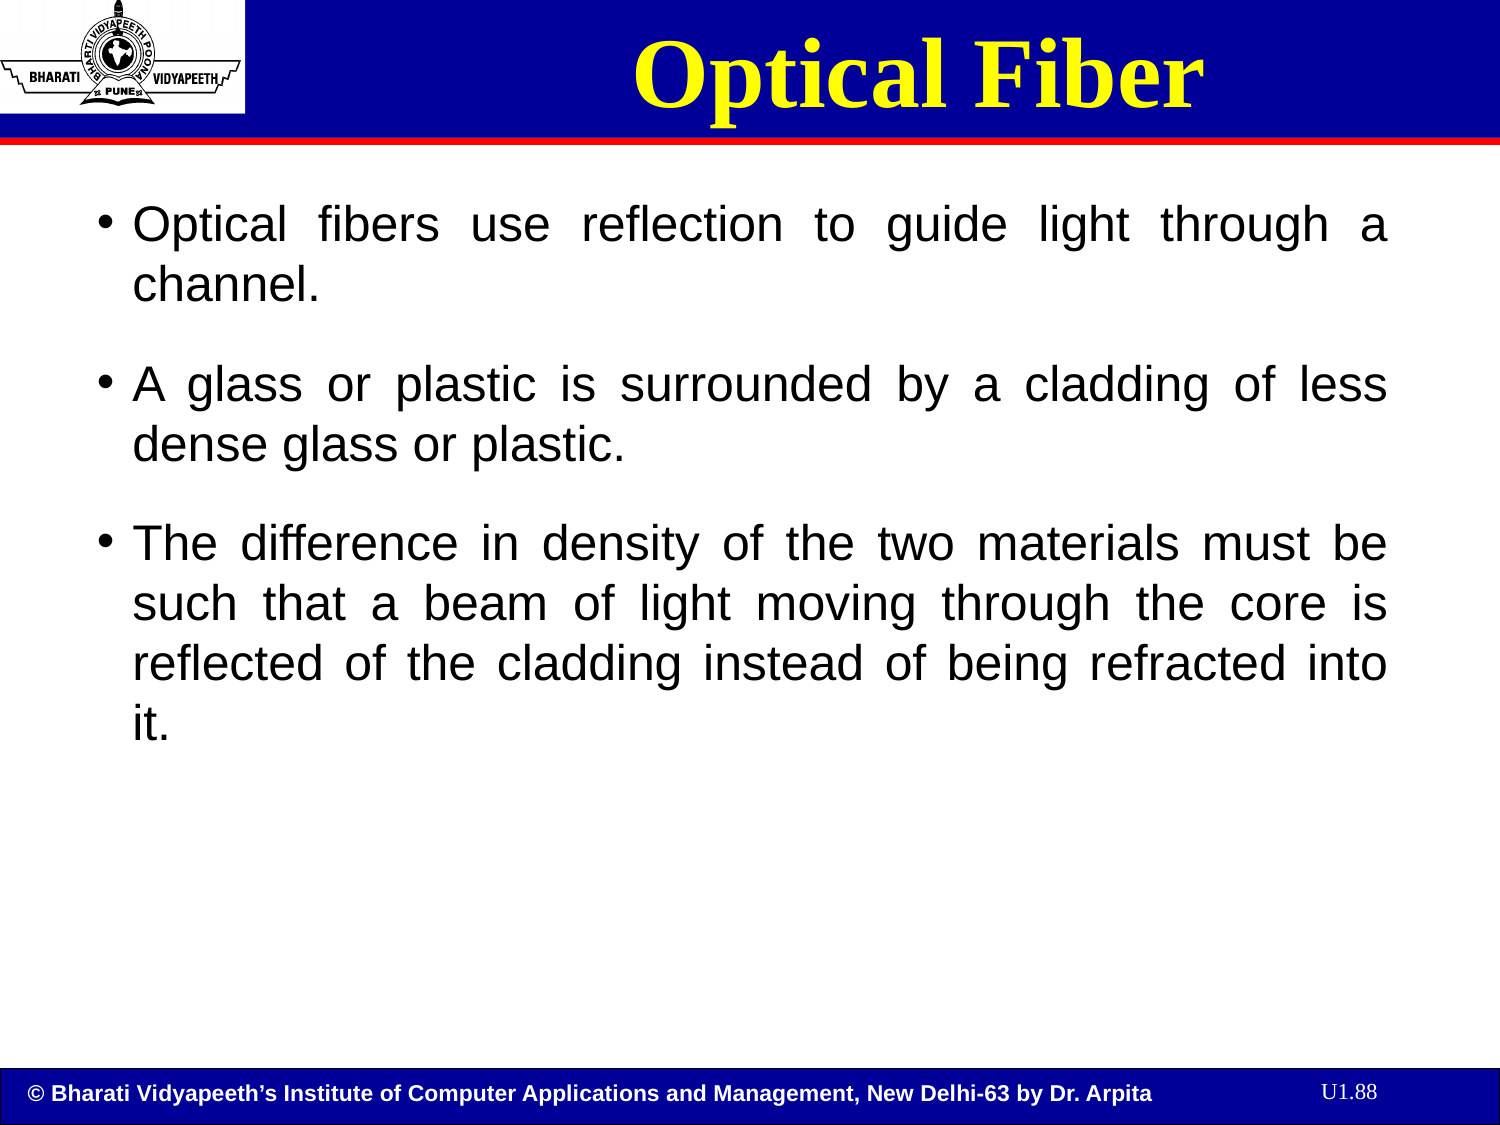

Optical Fiber
Optical fibers use reflection to guide light through a channel.
A glass or plastic is surrounded by a cladding of less dense glass or plastic.
The difference in density of the two materials must be such that a beam of light moving through the core is reflected of the cladding instead of being refracted into it.